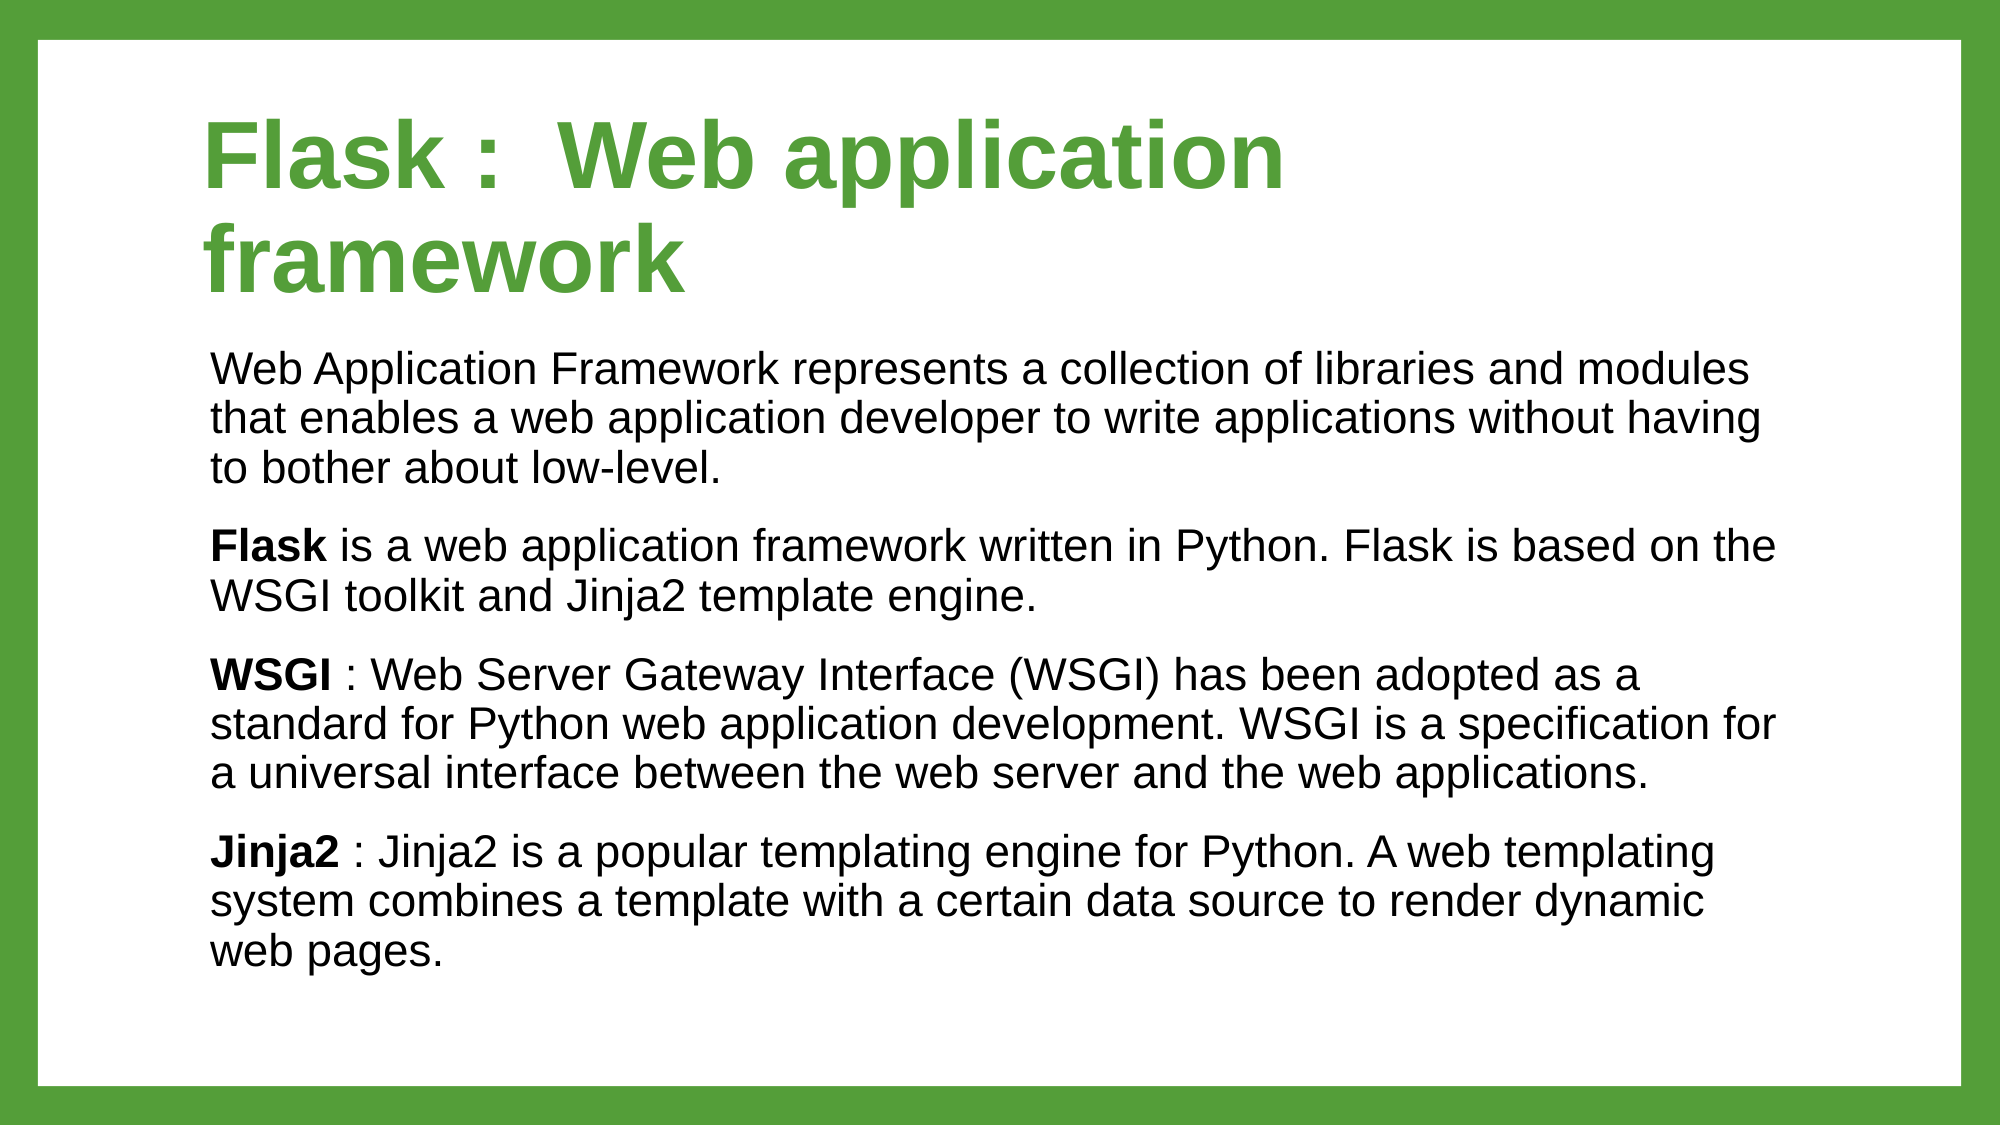

# Flask :  Web application framework
Web Application Framework represents a collection of libraries and modules that enables a web application developer to write applications without having to bother about low-level.
Flask is a web application framework written in Python. Flask is based on the  WSGI toolkit and Jinja2 template engine.
WSGI : Web Server Gateway Interface (WSGI) has been adopted as a standard for Python web application development. WSGI is a specification for a universal interface between the web server and the web applications.
Jinja2 : Jinja2 is a popular templating engine for Python. A web templating system combines a template with a certain data source to render dynamic web pages.